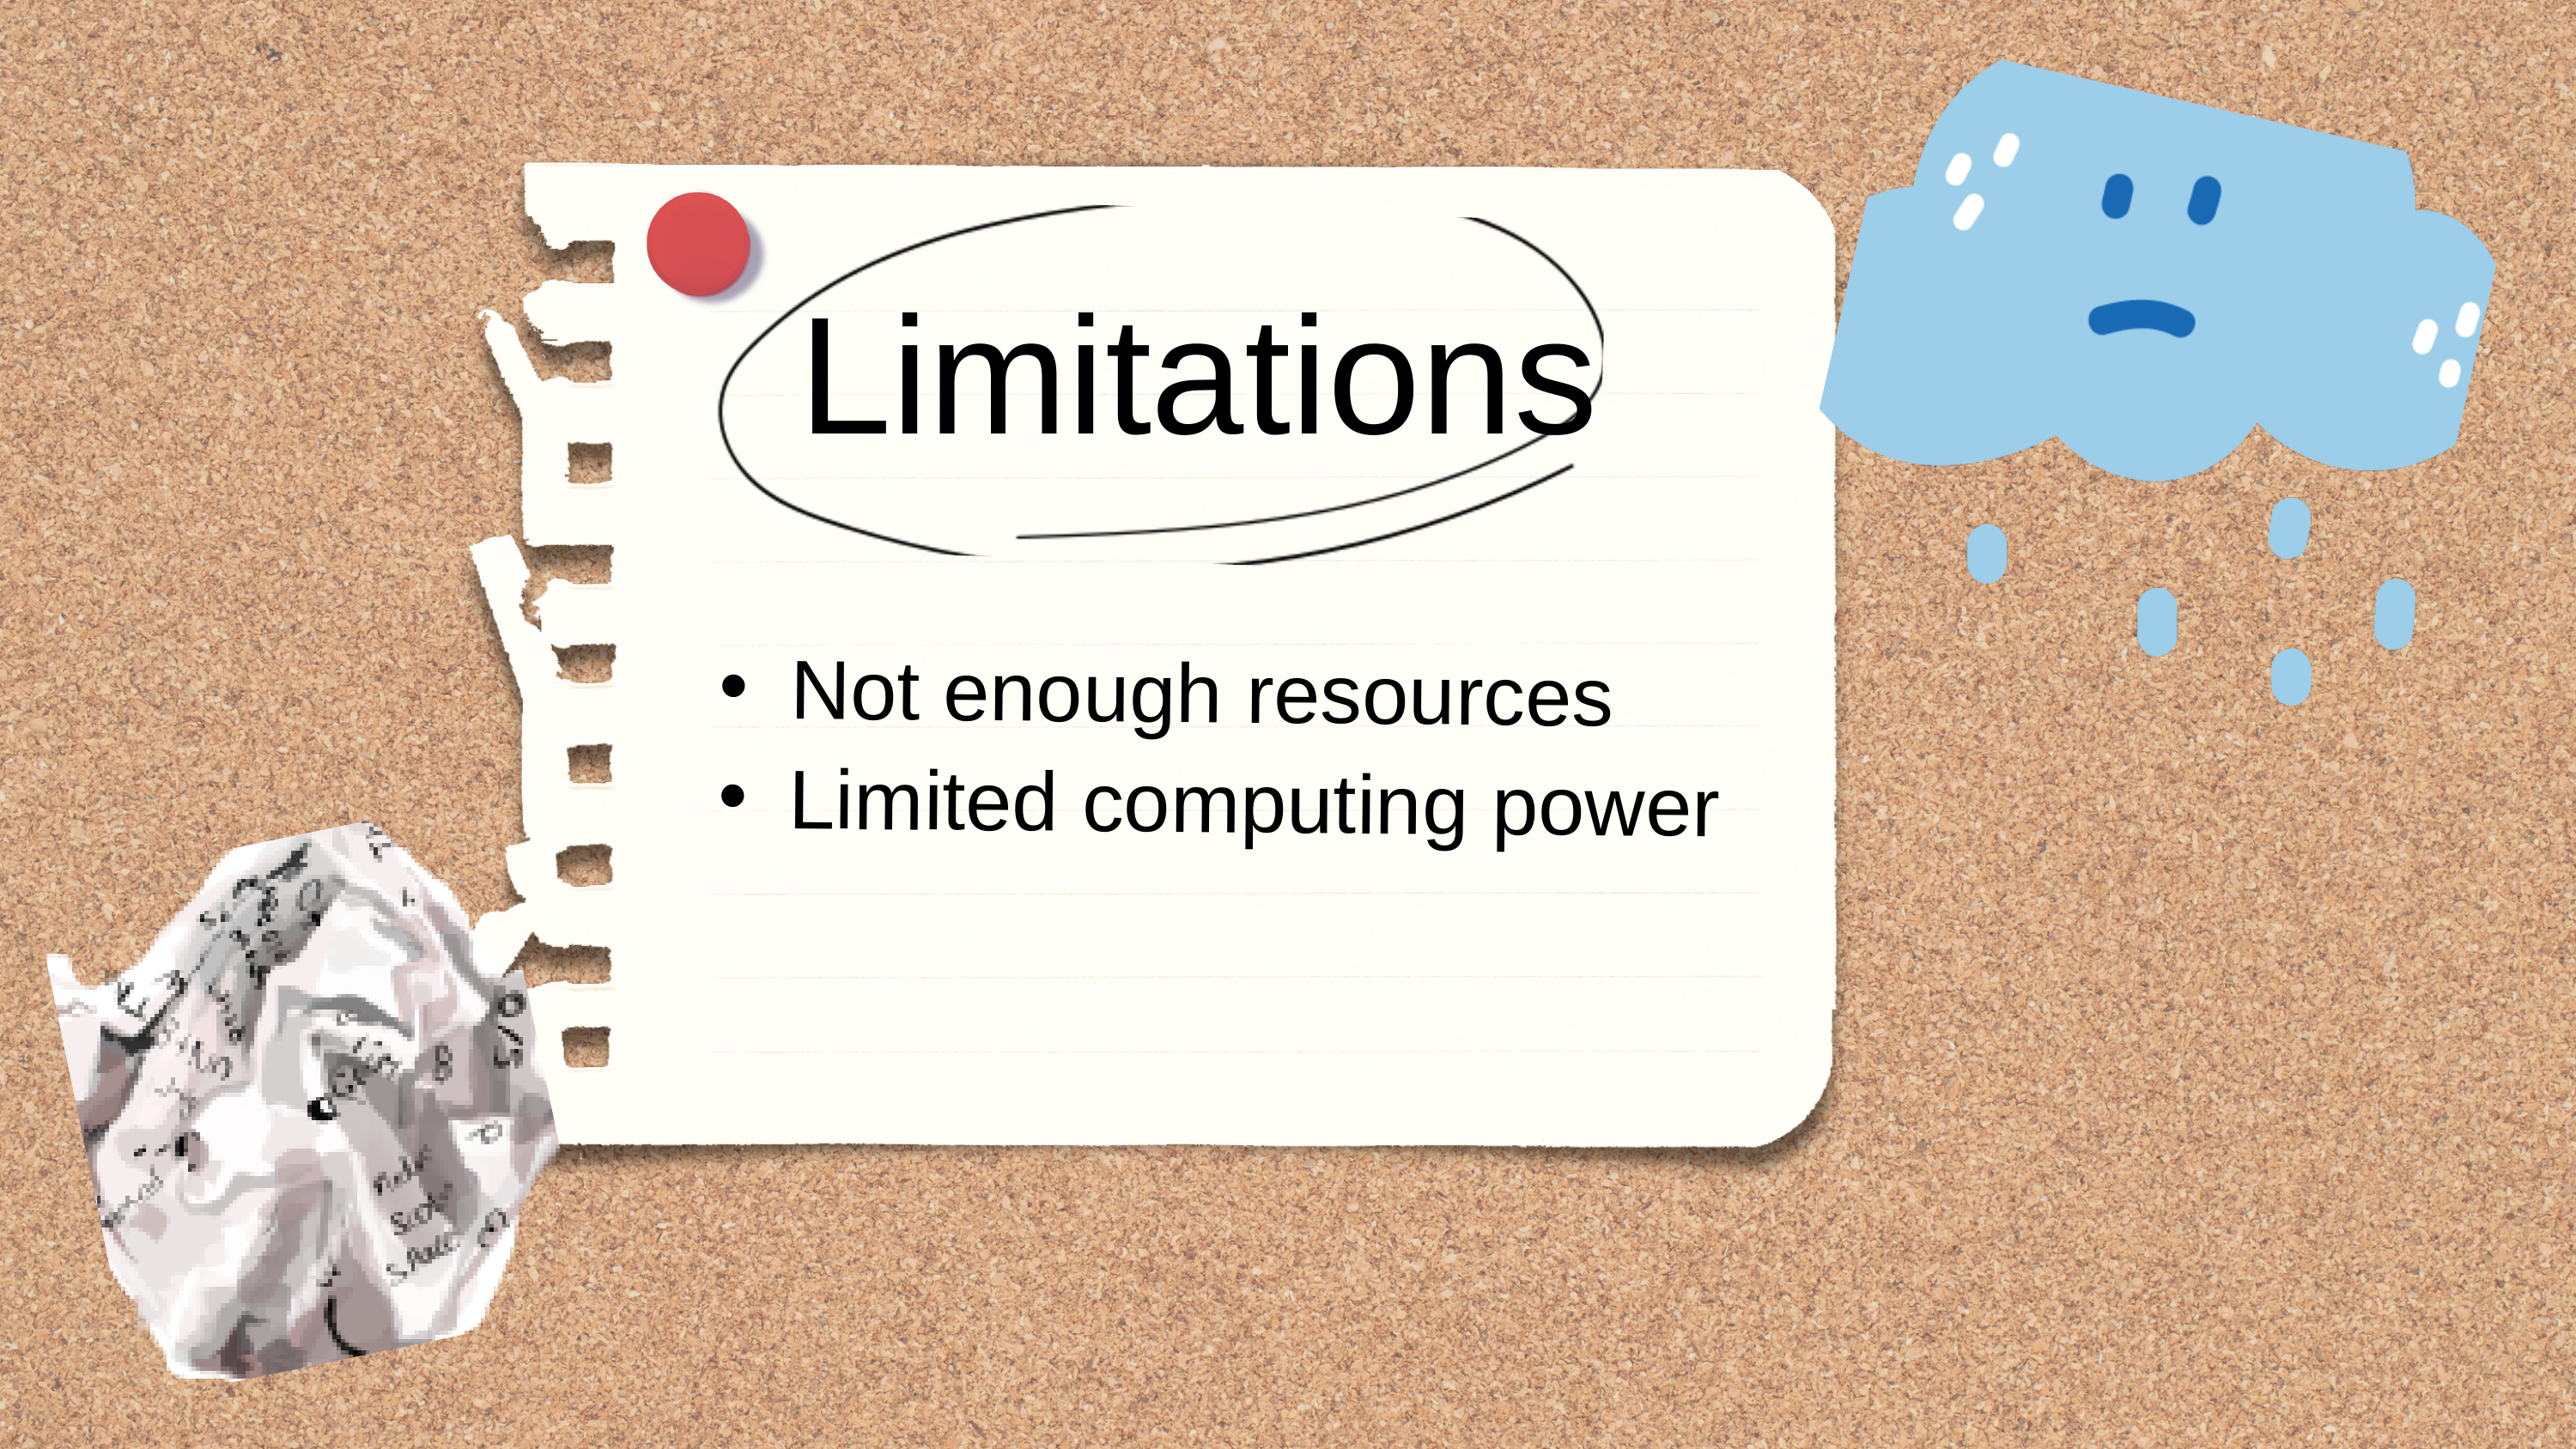

Limitations
Not enough resources
Limited computing power